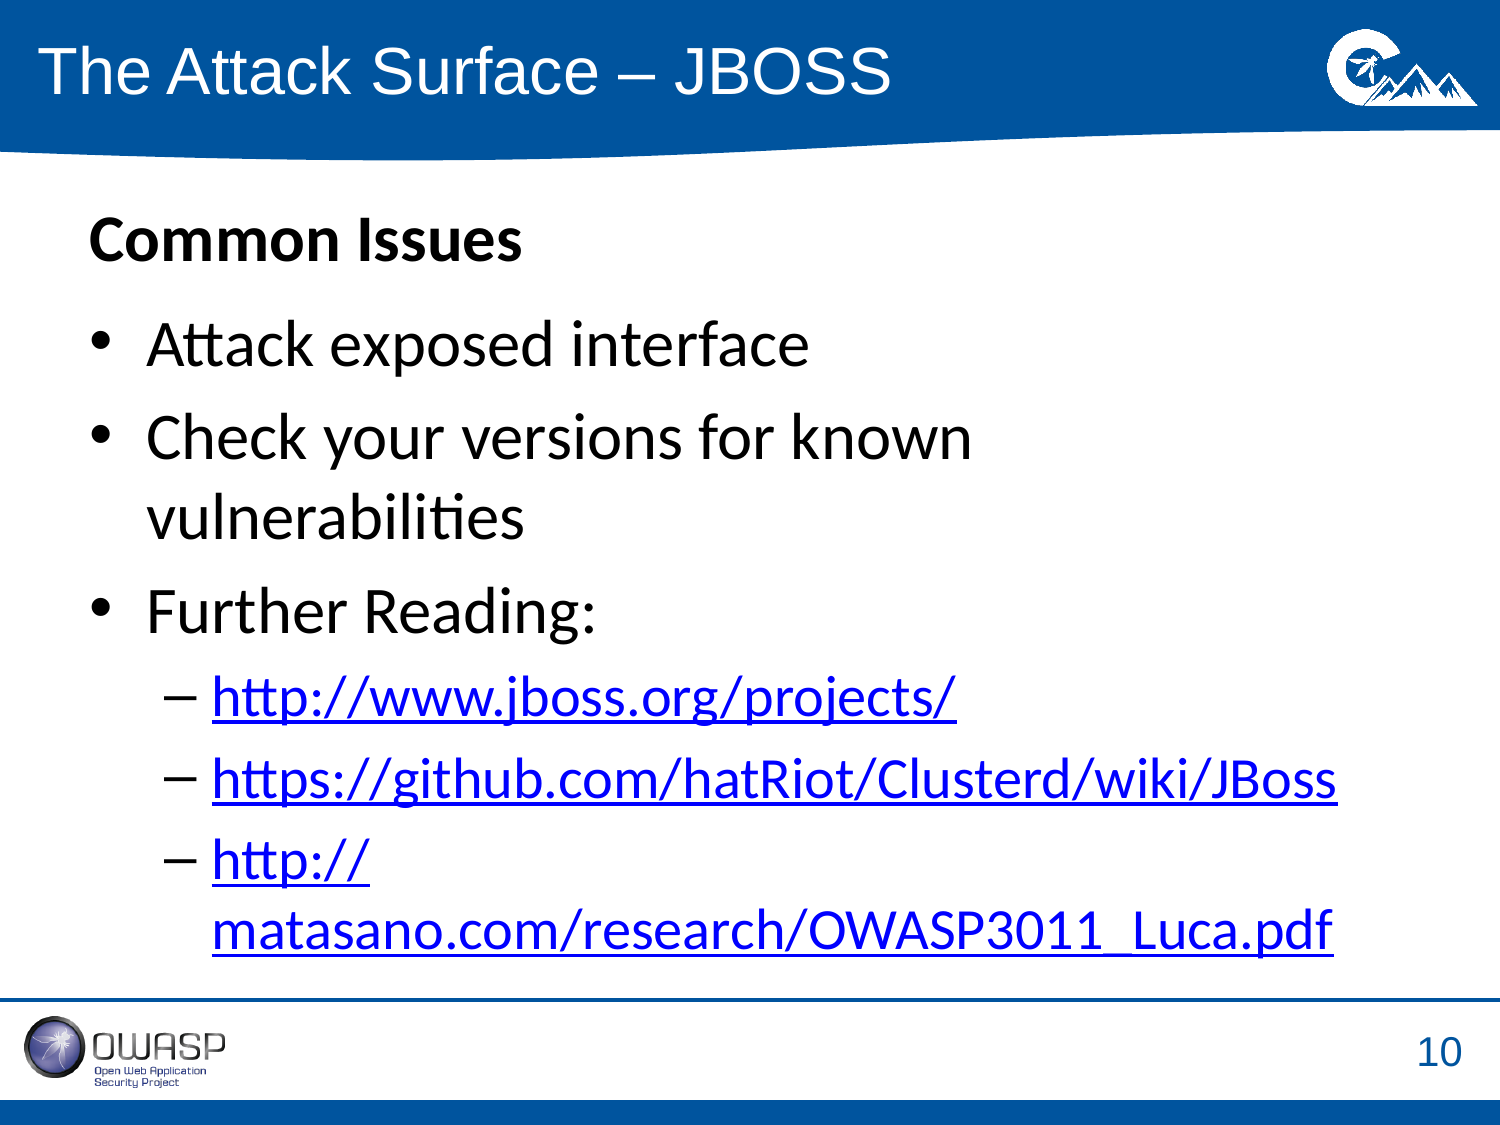

# The Attack Surface – JBOSS
Common Issues
Attack exposed interface
Check your versions for known vulnerabilities
Further Reading:
http://www.jboss.org/projects/
https://github.com/hatRiot/Clusterd/wiki/JBoss
http://matasano.com/research/OWASP3011_Luca.pdf